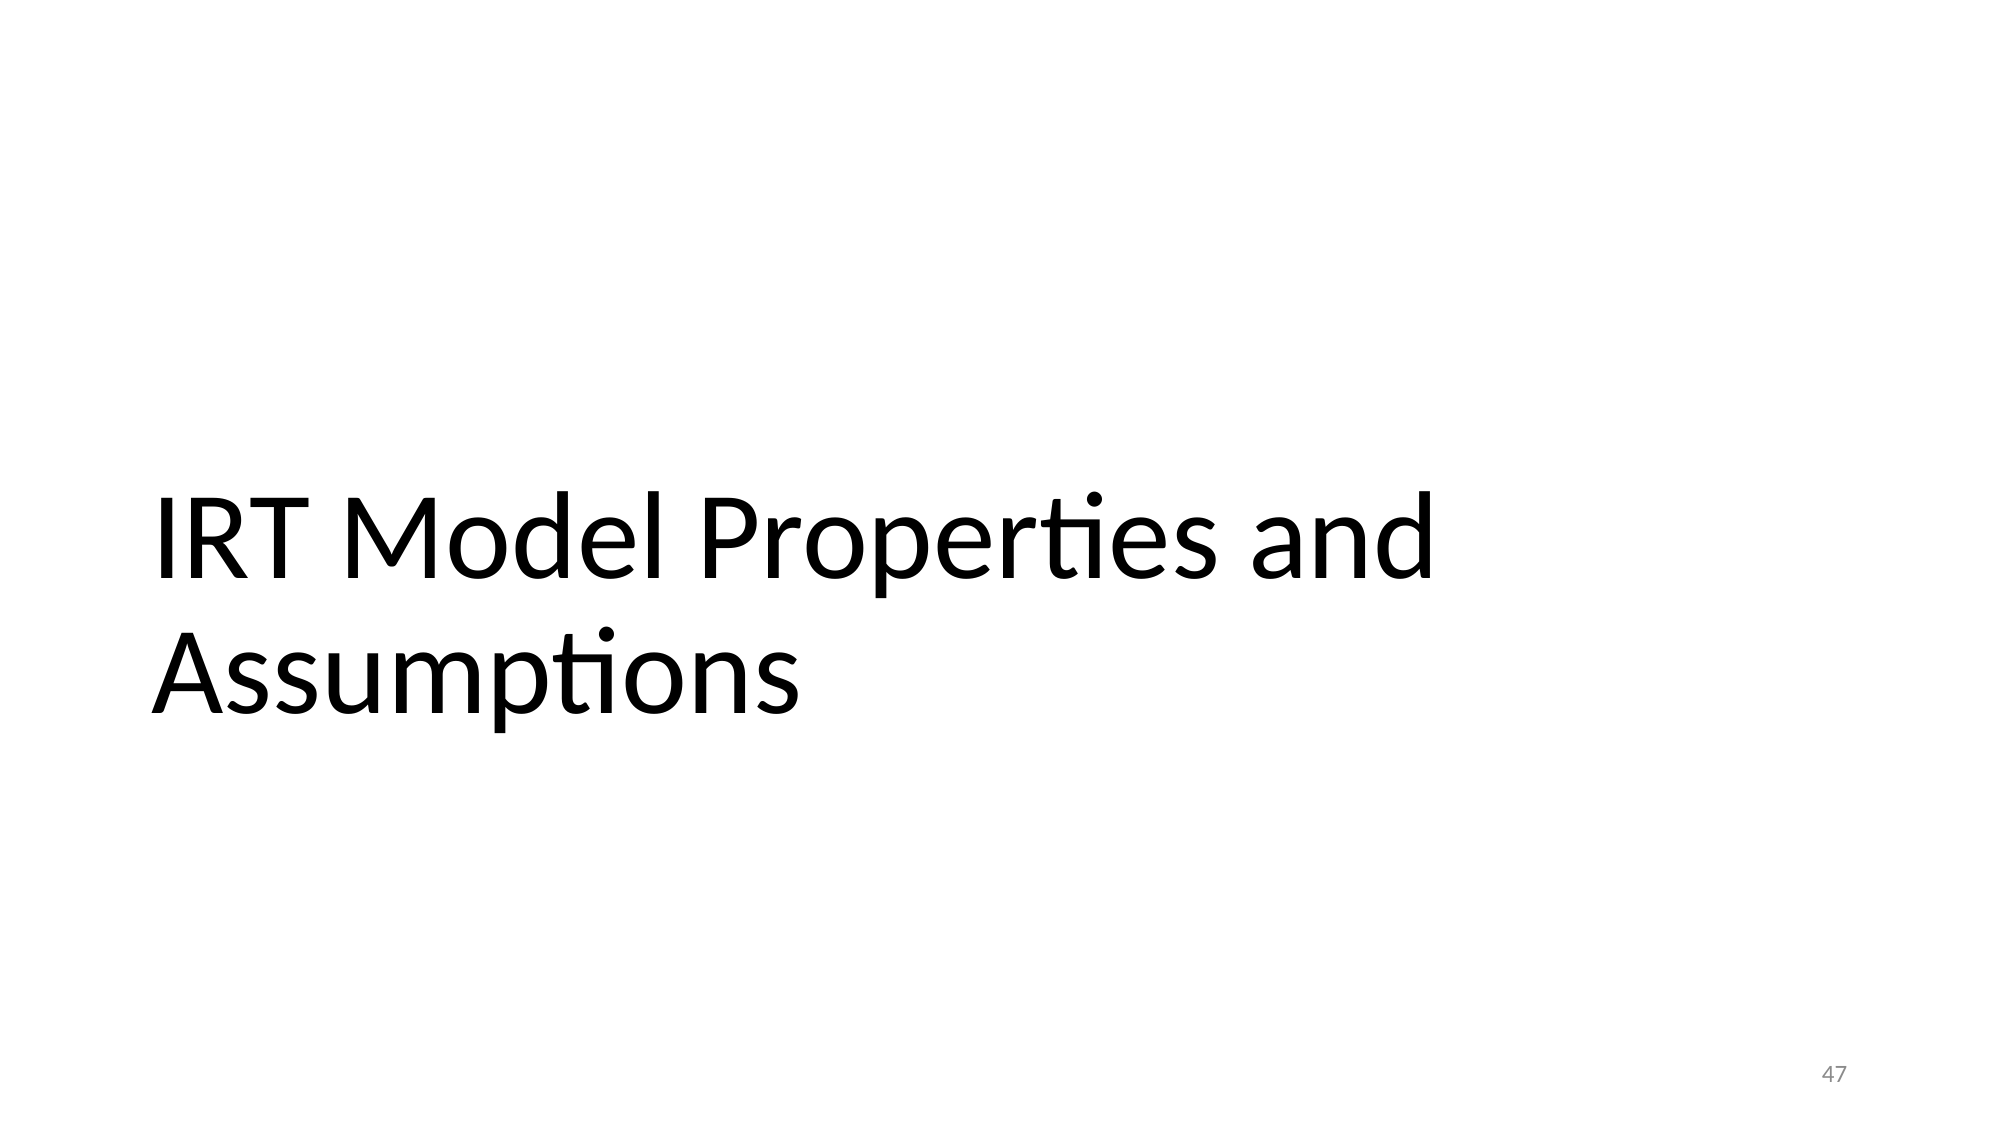

# IRT Model Properties and Assumptions

47